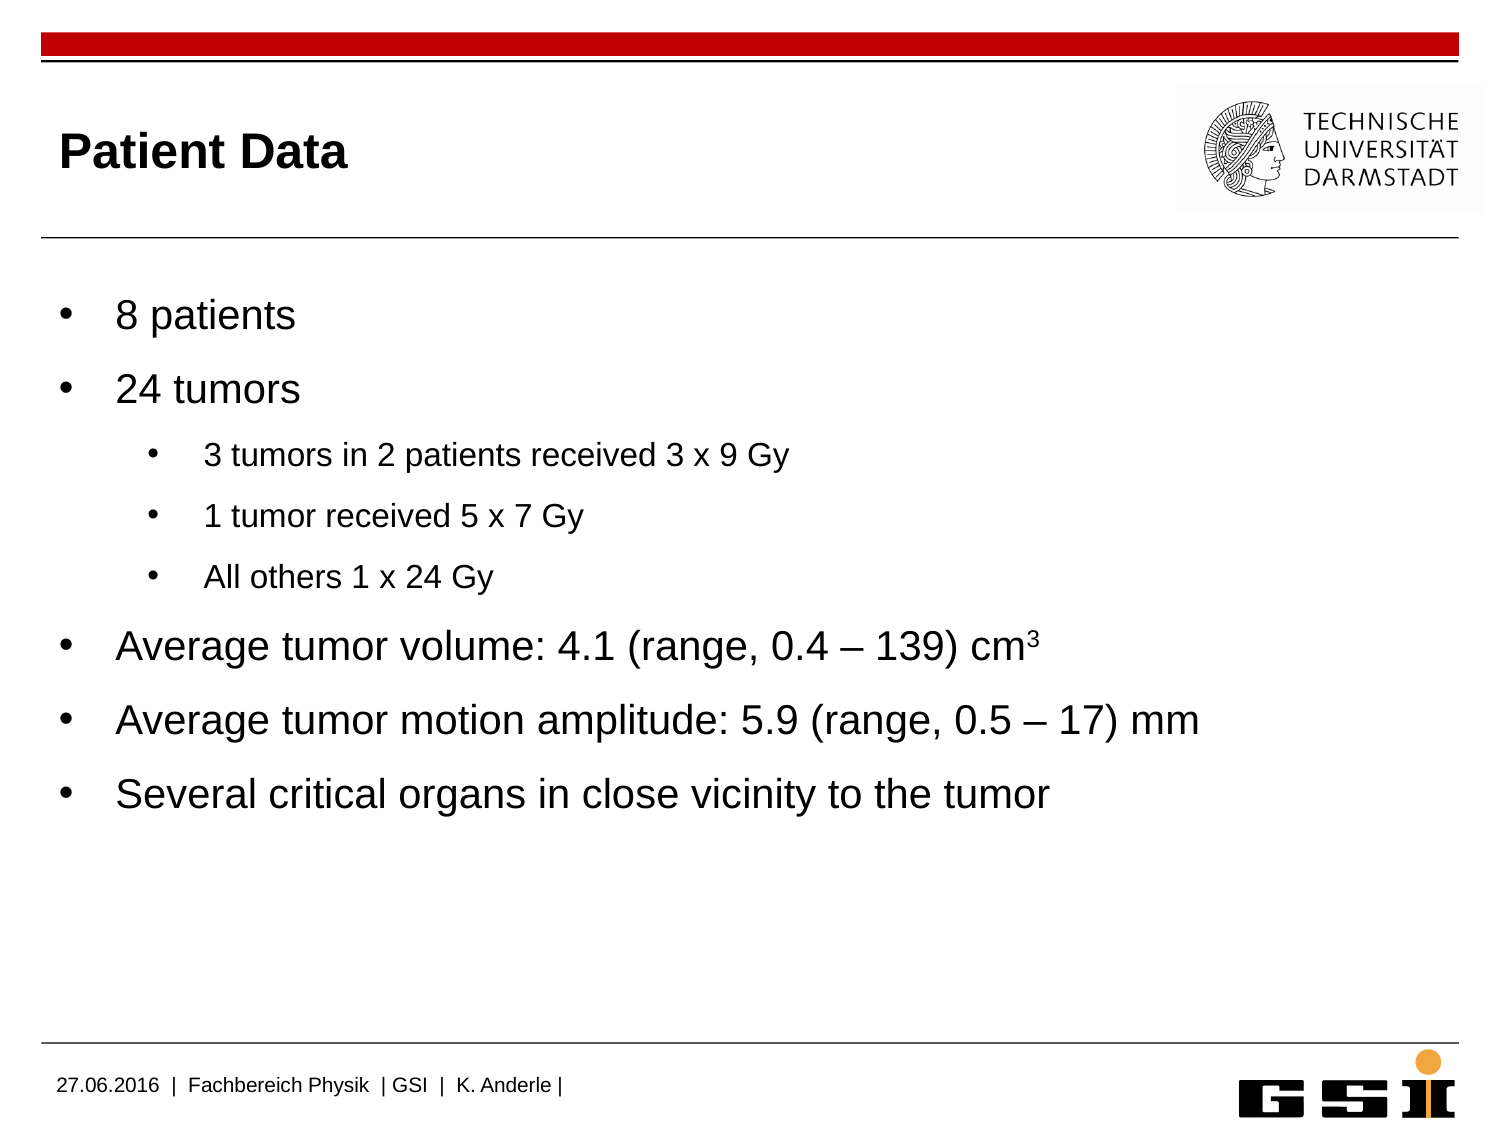

# Patient Data
8 patients
24 tumors
3 tumors in 2 patients received 3 x 9 Gy
1 tumor received 5 x 7 Gy
All others 1 x 24 Gy
Average tumor volume: 4.1 (range, 0.4 – 139) cm3
Average tumor motion amplitude: 5.9 (range, 0.5 – 17) mm
Several critical organs in close vicinity to the tumor